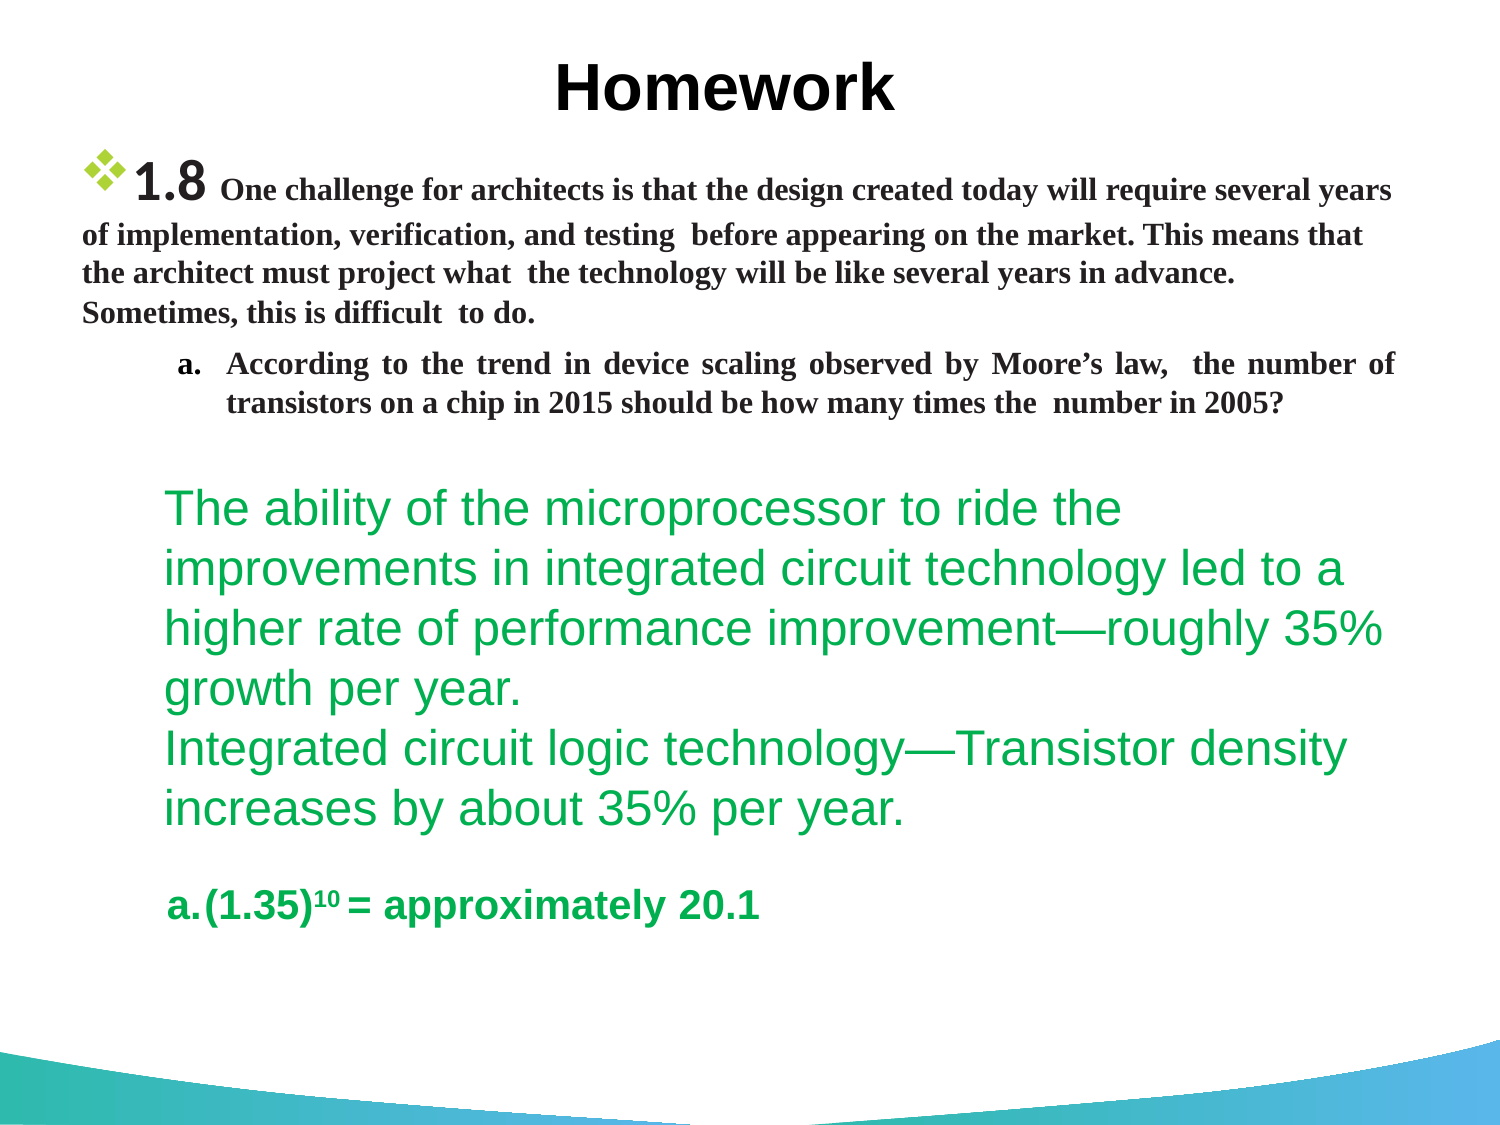

# Homework
1.8 One challenge for architects is that the design created today will require several years of implementation, verification, and testing  before appearing on the market. This means that the architect must project what  the technology will be like several years in advance. Sometimes, this is difficult  to do.
According to the trend in device scaling observed by Moore’s law,  the number of transistors on a chip in 2015 should be how many times the  number in 2005?
The ability of the microprocessor to ride the improvements in integrated circuit technology led to a higher rate of performance improvement—roughly 35% growth per year.
Integrated circuit logic technology—Transistor density increases by about 35% per year.
(1.35)10 = approximately 20.1